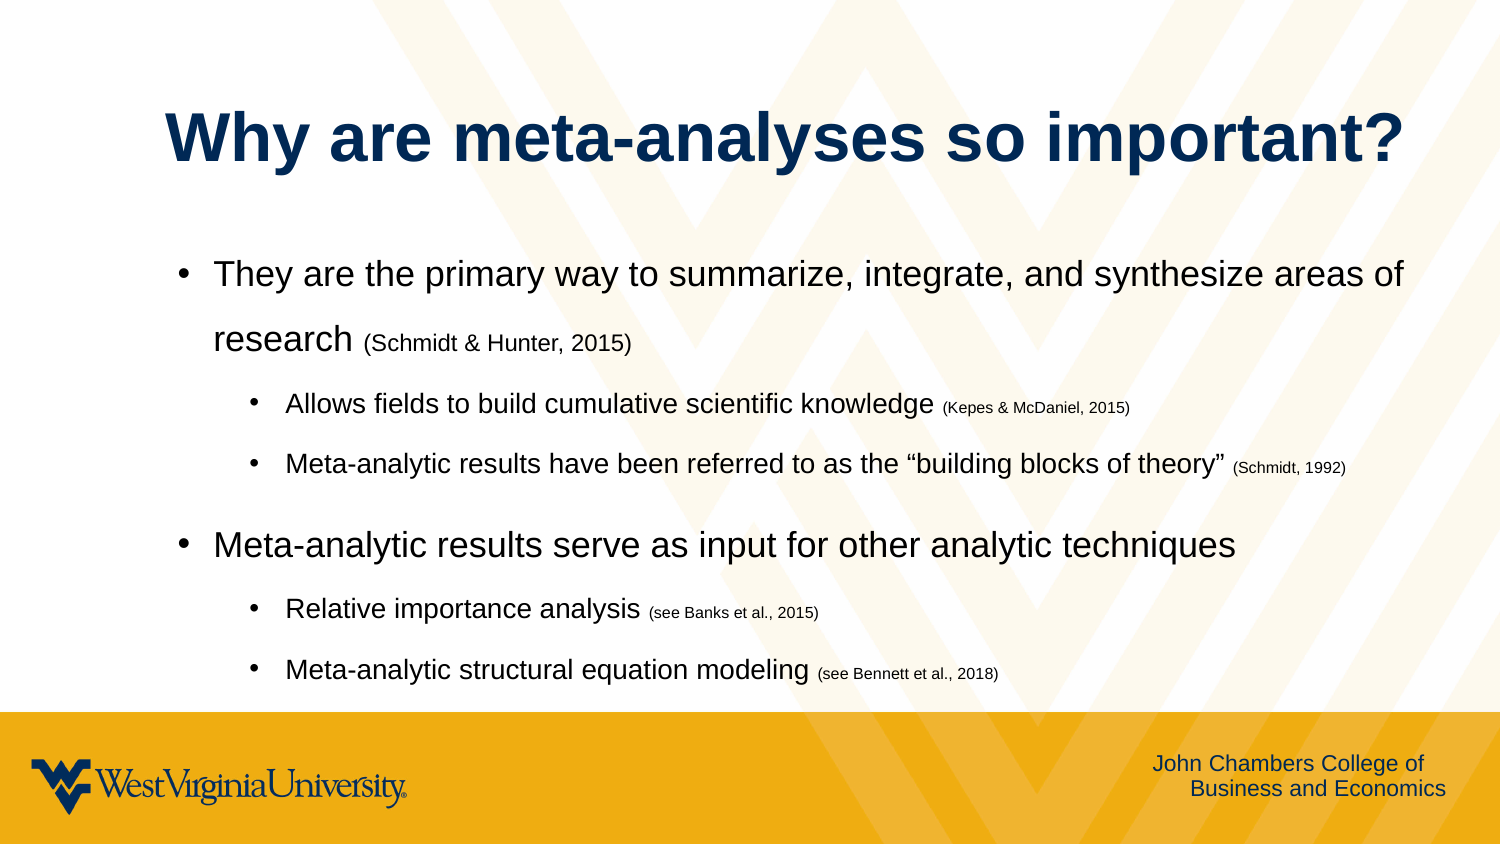

Why are meta-analyses so important?
They are the primary way to summarize, integrate, and synthesize areas of research (Schmidt & Hunter, 2015)
Allows fields to build cumulative scientific knowledge (Kepes & McDaniel, 2015)
Meta-analytic results have been referred to as the “building blocks of theory” (Schmidt, 1992)
Meta-analytic results serve as input for other analytic techniques
Relative importance analysis (see Banks et al., 2015)
Meta-analytic structural equation modeling (see Bennett et al., 2018)

John Chambers College of Business and Economics